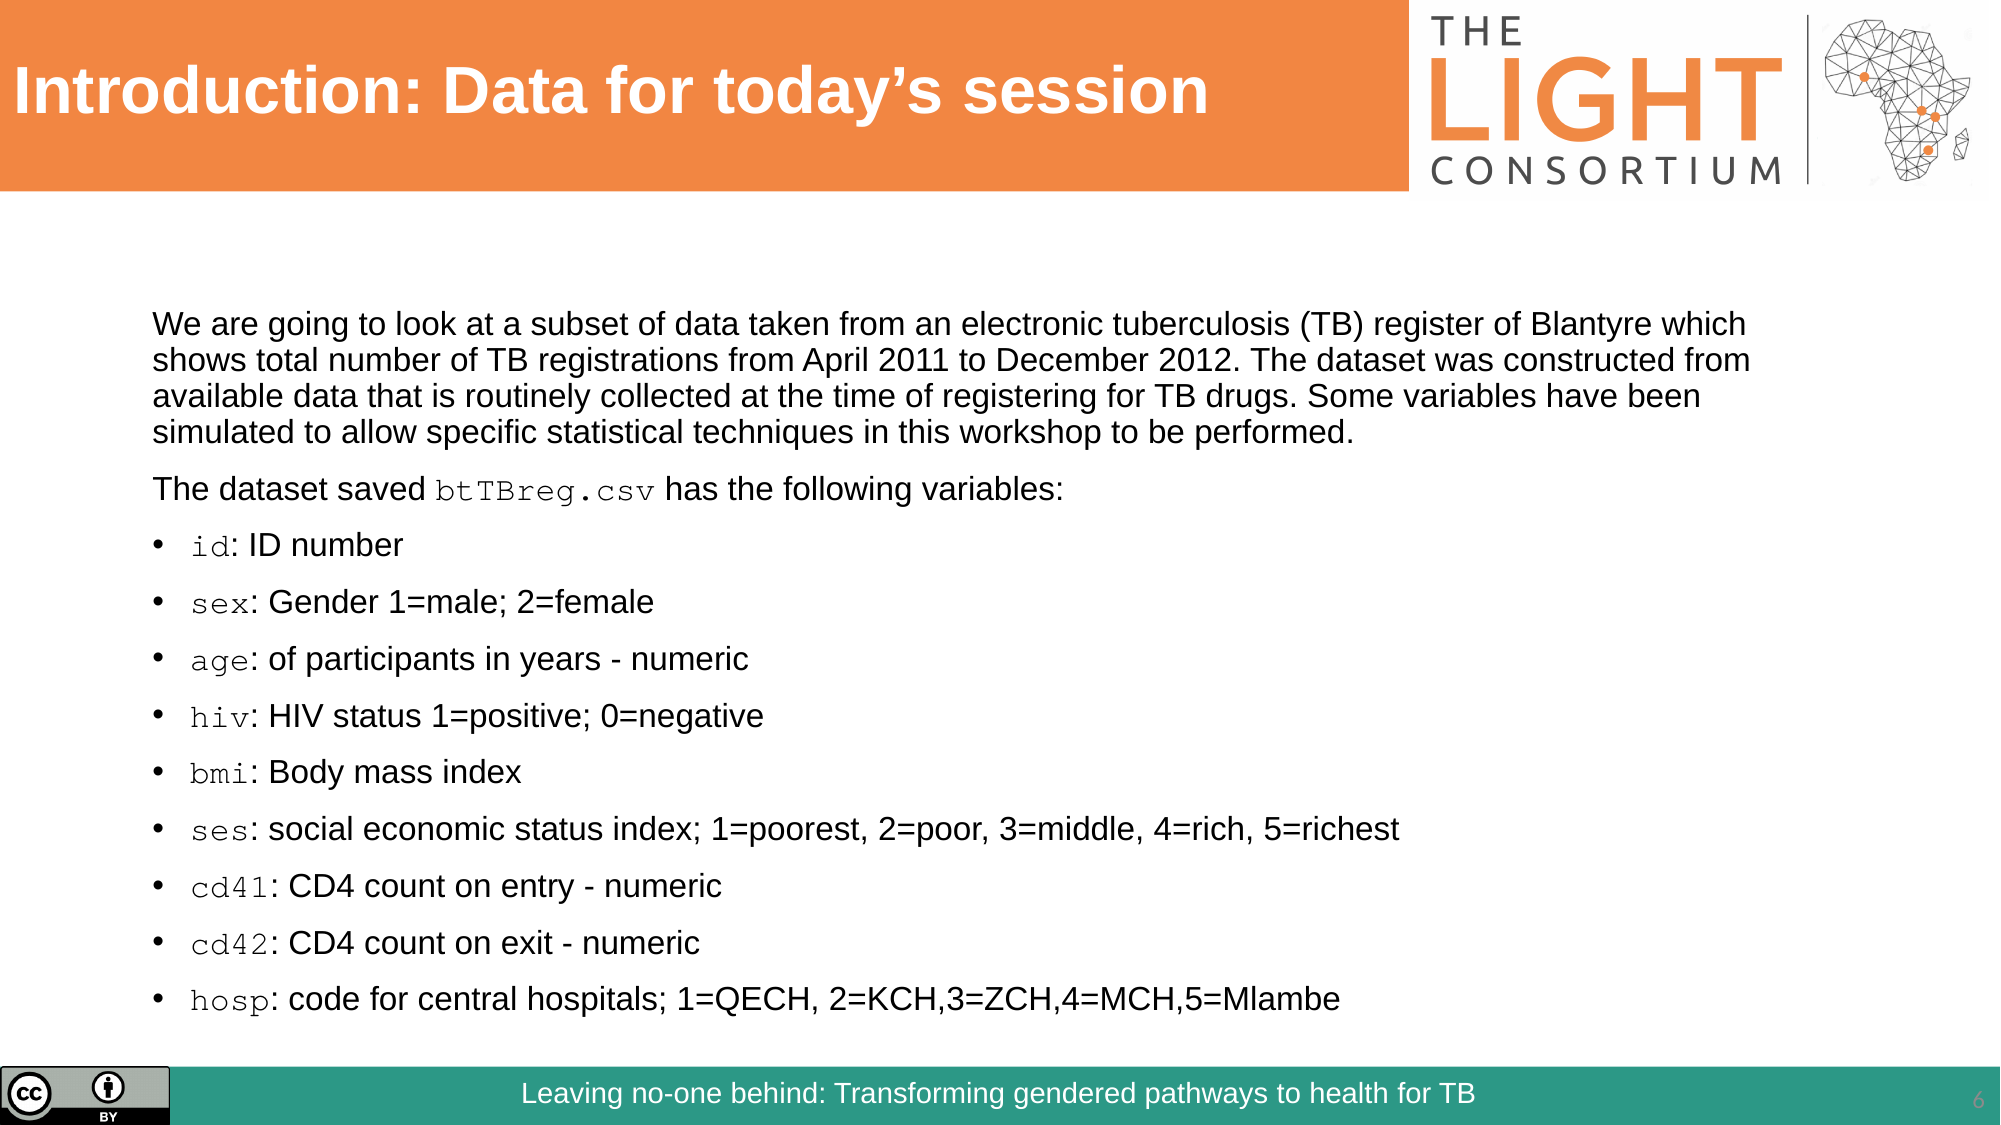

# Introduction: Data for today’s session
We are going to look at a subset of data taken from an electronic tuberculosis (TB) register of Blantyre which shows total number of TB registrations from April 2011 to December 2012. The dataset was constructed from available data that is routinely collected at the time of registering for TB drugs. Some variables have been simulated to allow specific statistical techniques in this workshop to be performed.
The dataset saved btTBreg.csv has the following variables:
id: ID number
sex: Gender 1=male; 2=female
age: of participants in years - numeric
hiv: HIV status 1=positive; 0=negative
bmi: Body mass index
ses: social economic status index; 1=poorest, 2=poor, 3=middle, 4=rich, 5=richest
cd41: CD4 count on entry - numeric
cd42: CD4 count on exit - numeric
hosp: code for central hospitals; 1=QECH, 2=KCH,3=ZCH,4=MCH,5=Mlambe
6